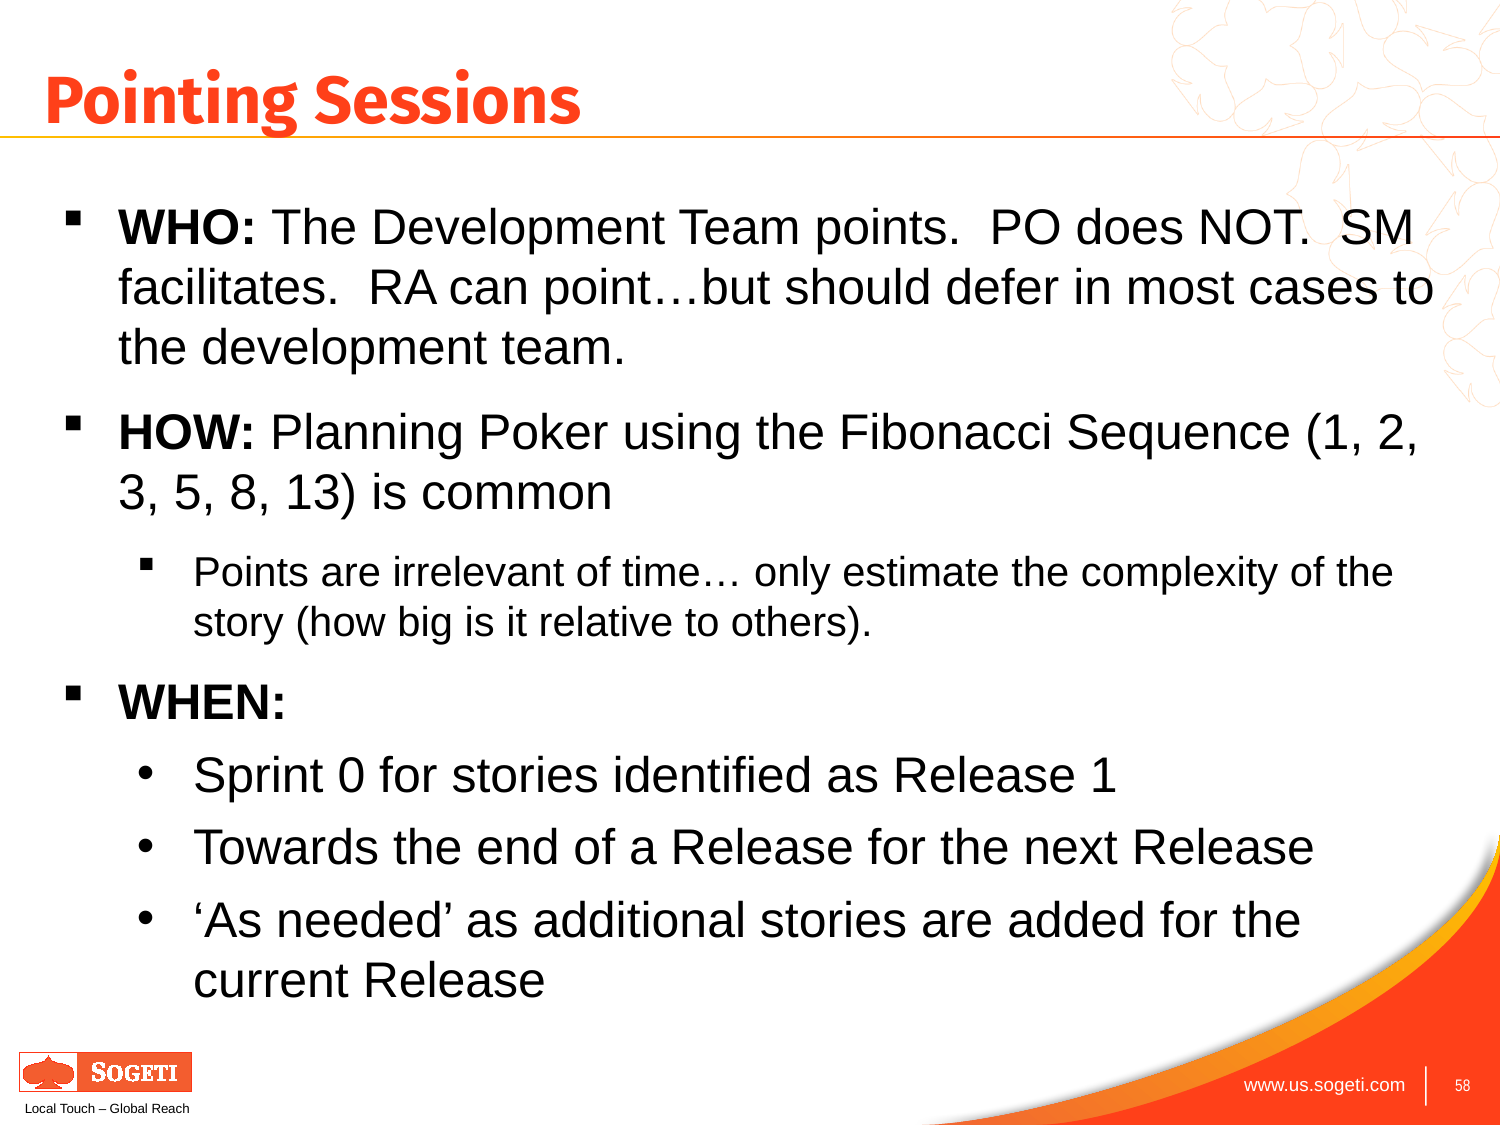

# Pointing Sessions
WHO: The Development Team points.  PO does NOT.  SM facilitates.  RA can point…but should defer in most cases to the development team.
HOW: Planning Poker using the Fibonacci Sequence (1, 2, 3, 5, 8, 13) is common
Points are irrelevant of time… only estimate the complexity of the story (how big is it relative to others).
WHEN:
Sprint 0 for stories identified as Release 1
Towards the end of a Release for the next Release
‘As needed’ as additional stories are added for the current Release